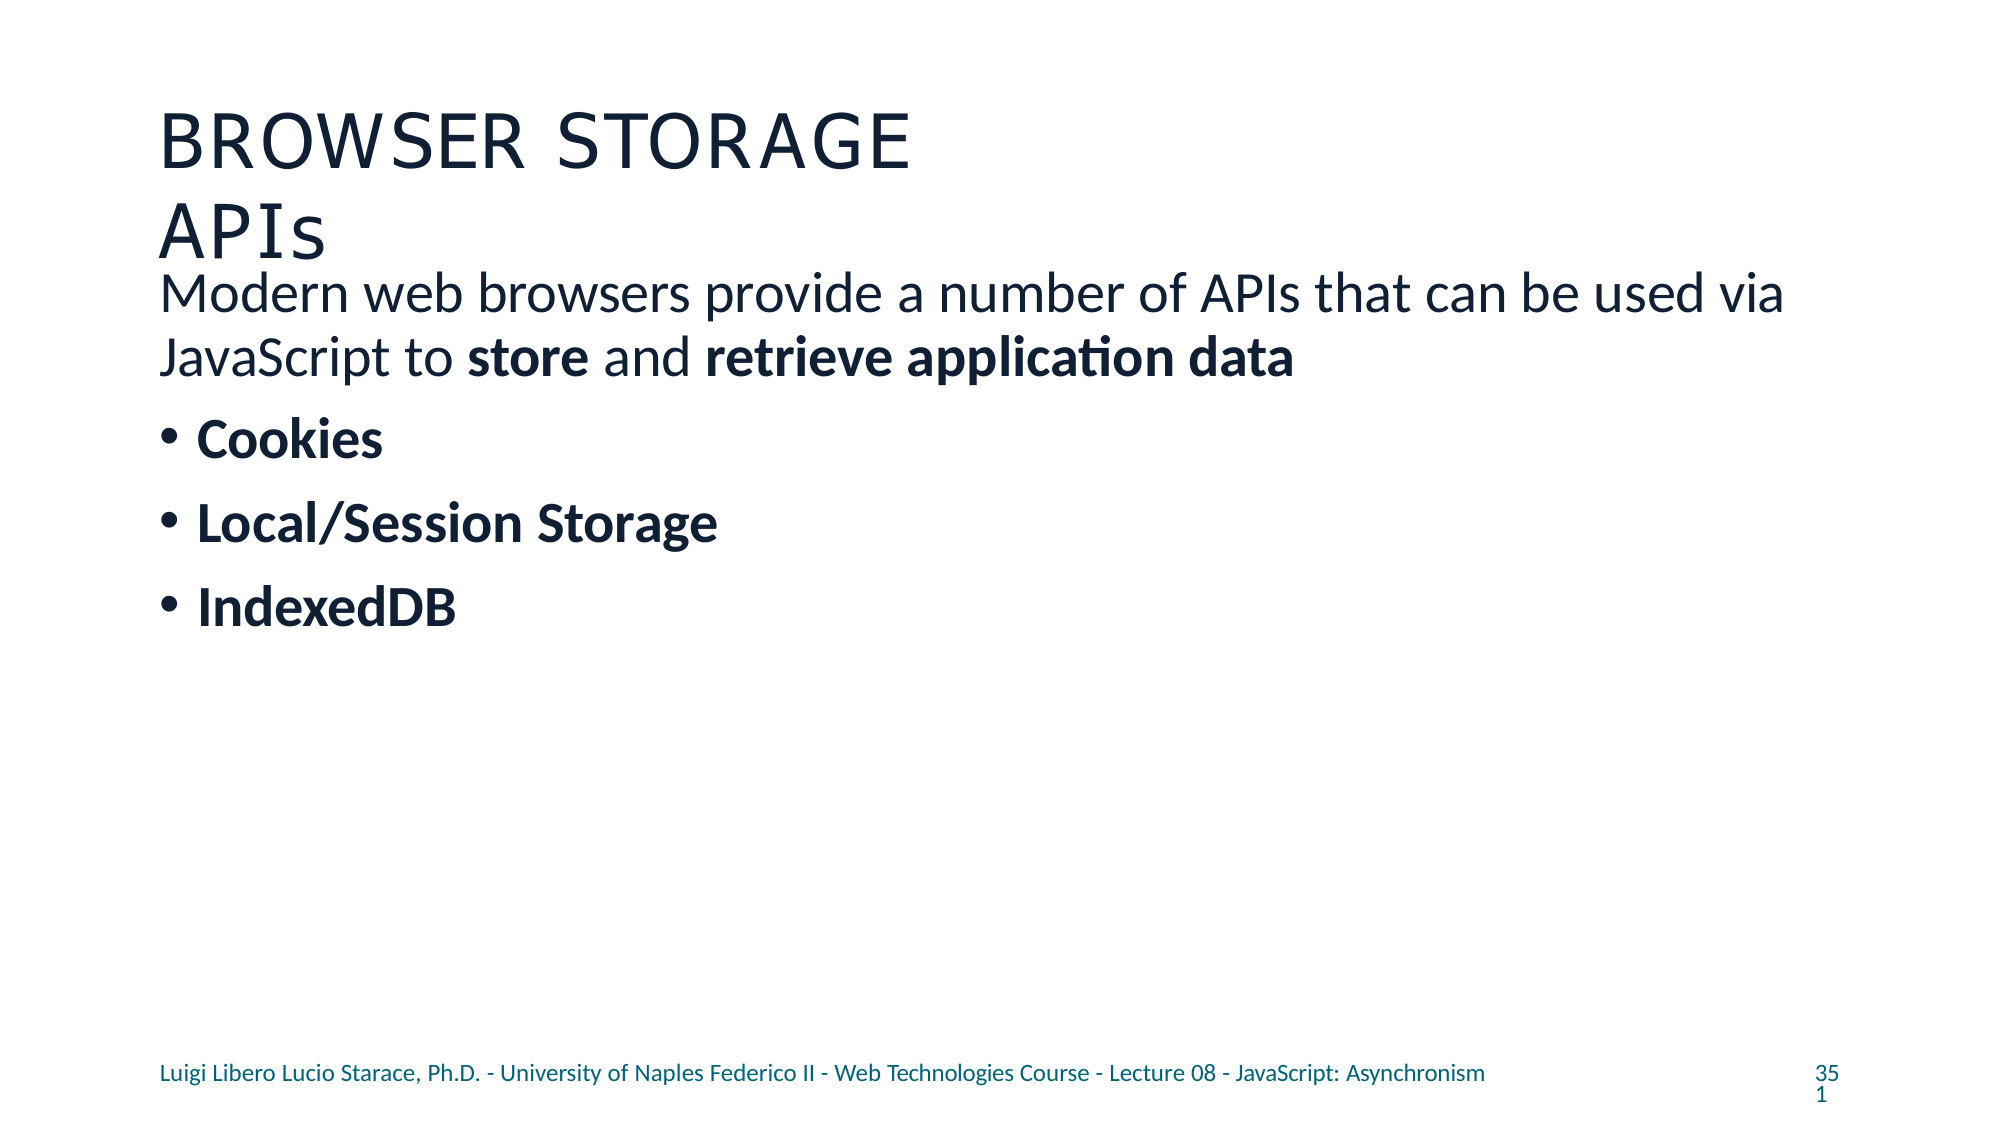

# BROWSER STORAGE APIs
Modern web browsers provide a number of APIs that can be used via JavaScript to store and retrieve application data
Cookies
Local/Session Storage
IndexedDB
Luigi Libero Lucio Starace, Ph.D. - University of Naples Federico II - Web Technologies Course - Lecture 08 - JavaScript: Asynchronism
351